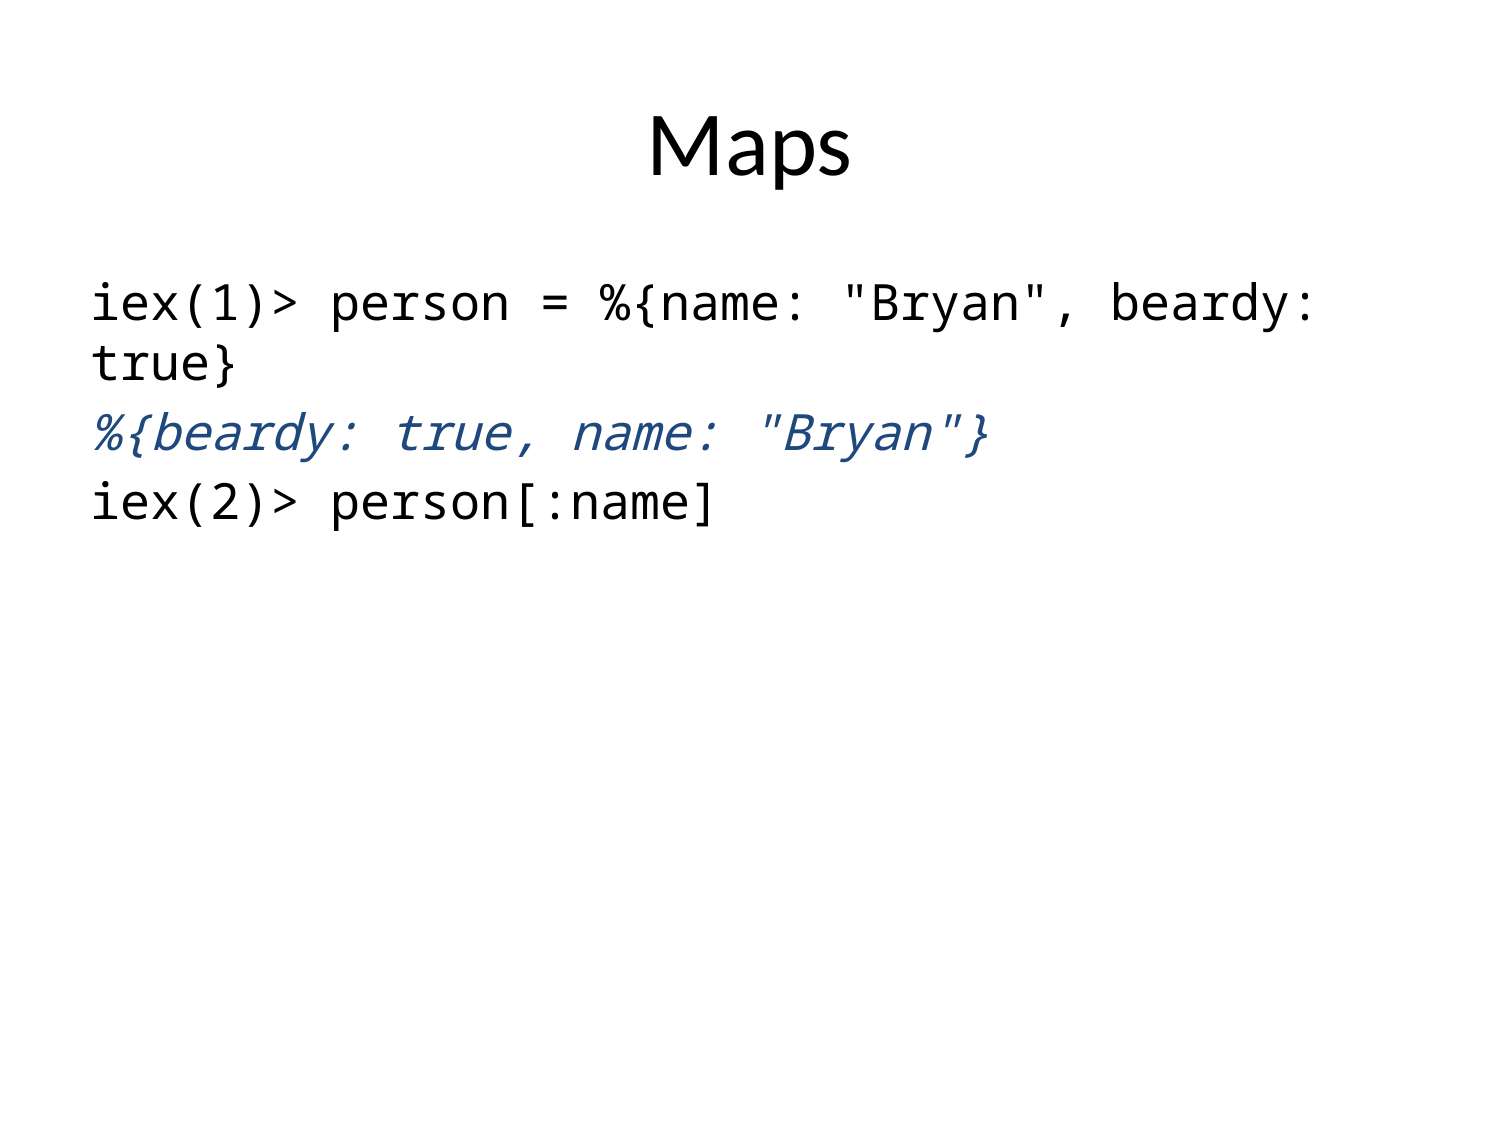

# Maps
iex(1)> person = %{name: "Bryan", beardy: true}
%{beardy: true, name: "Bryan"}
iex(2)> person[:name]